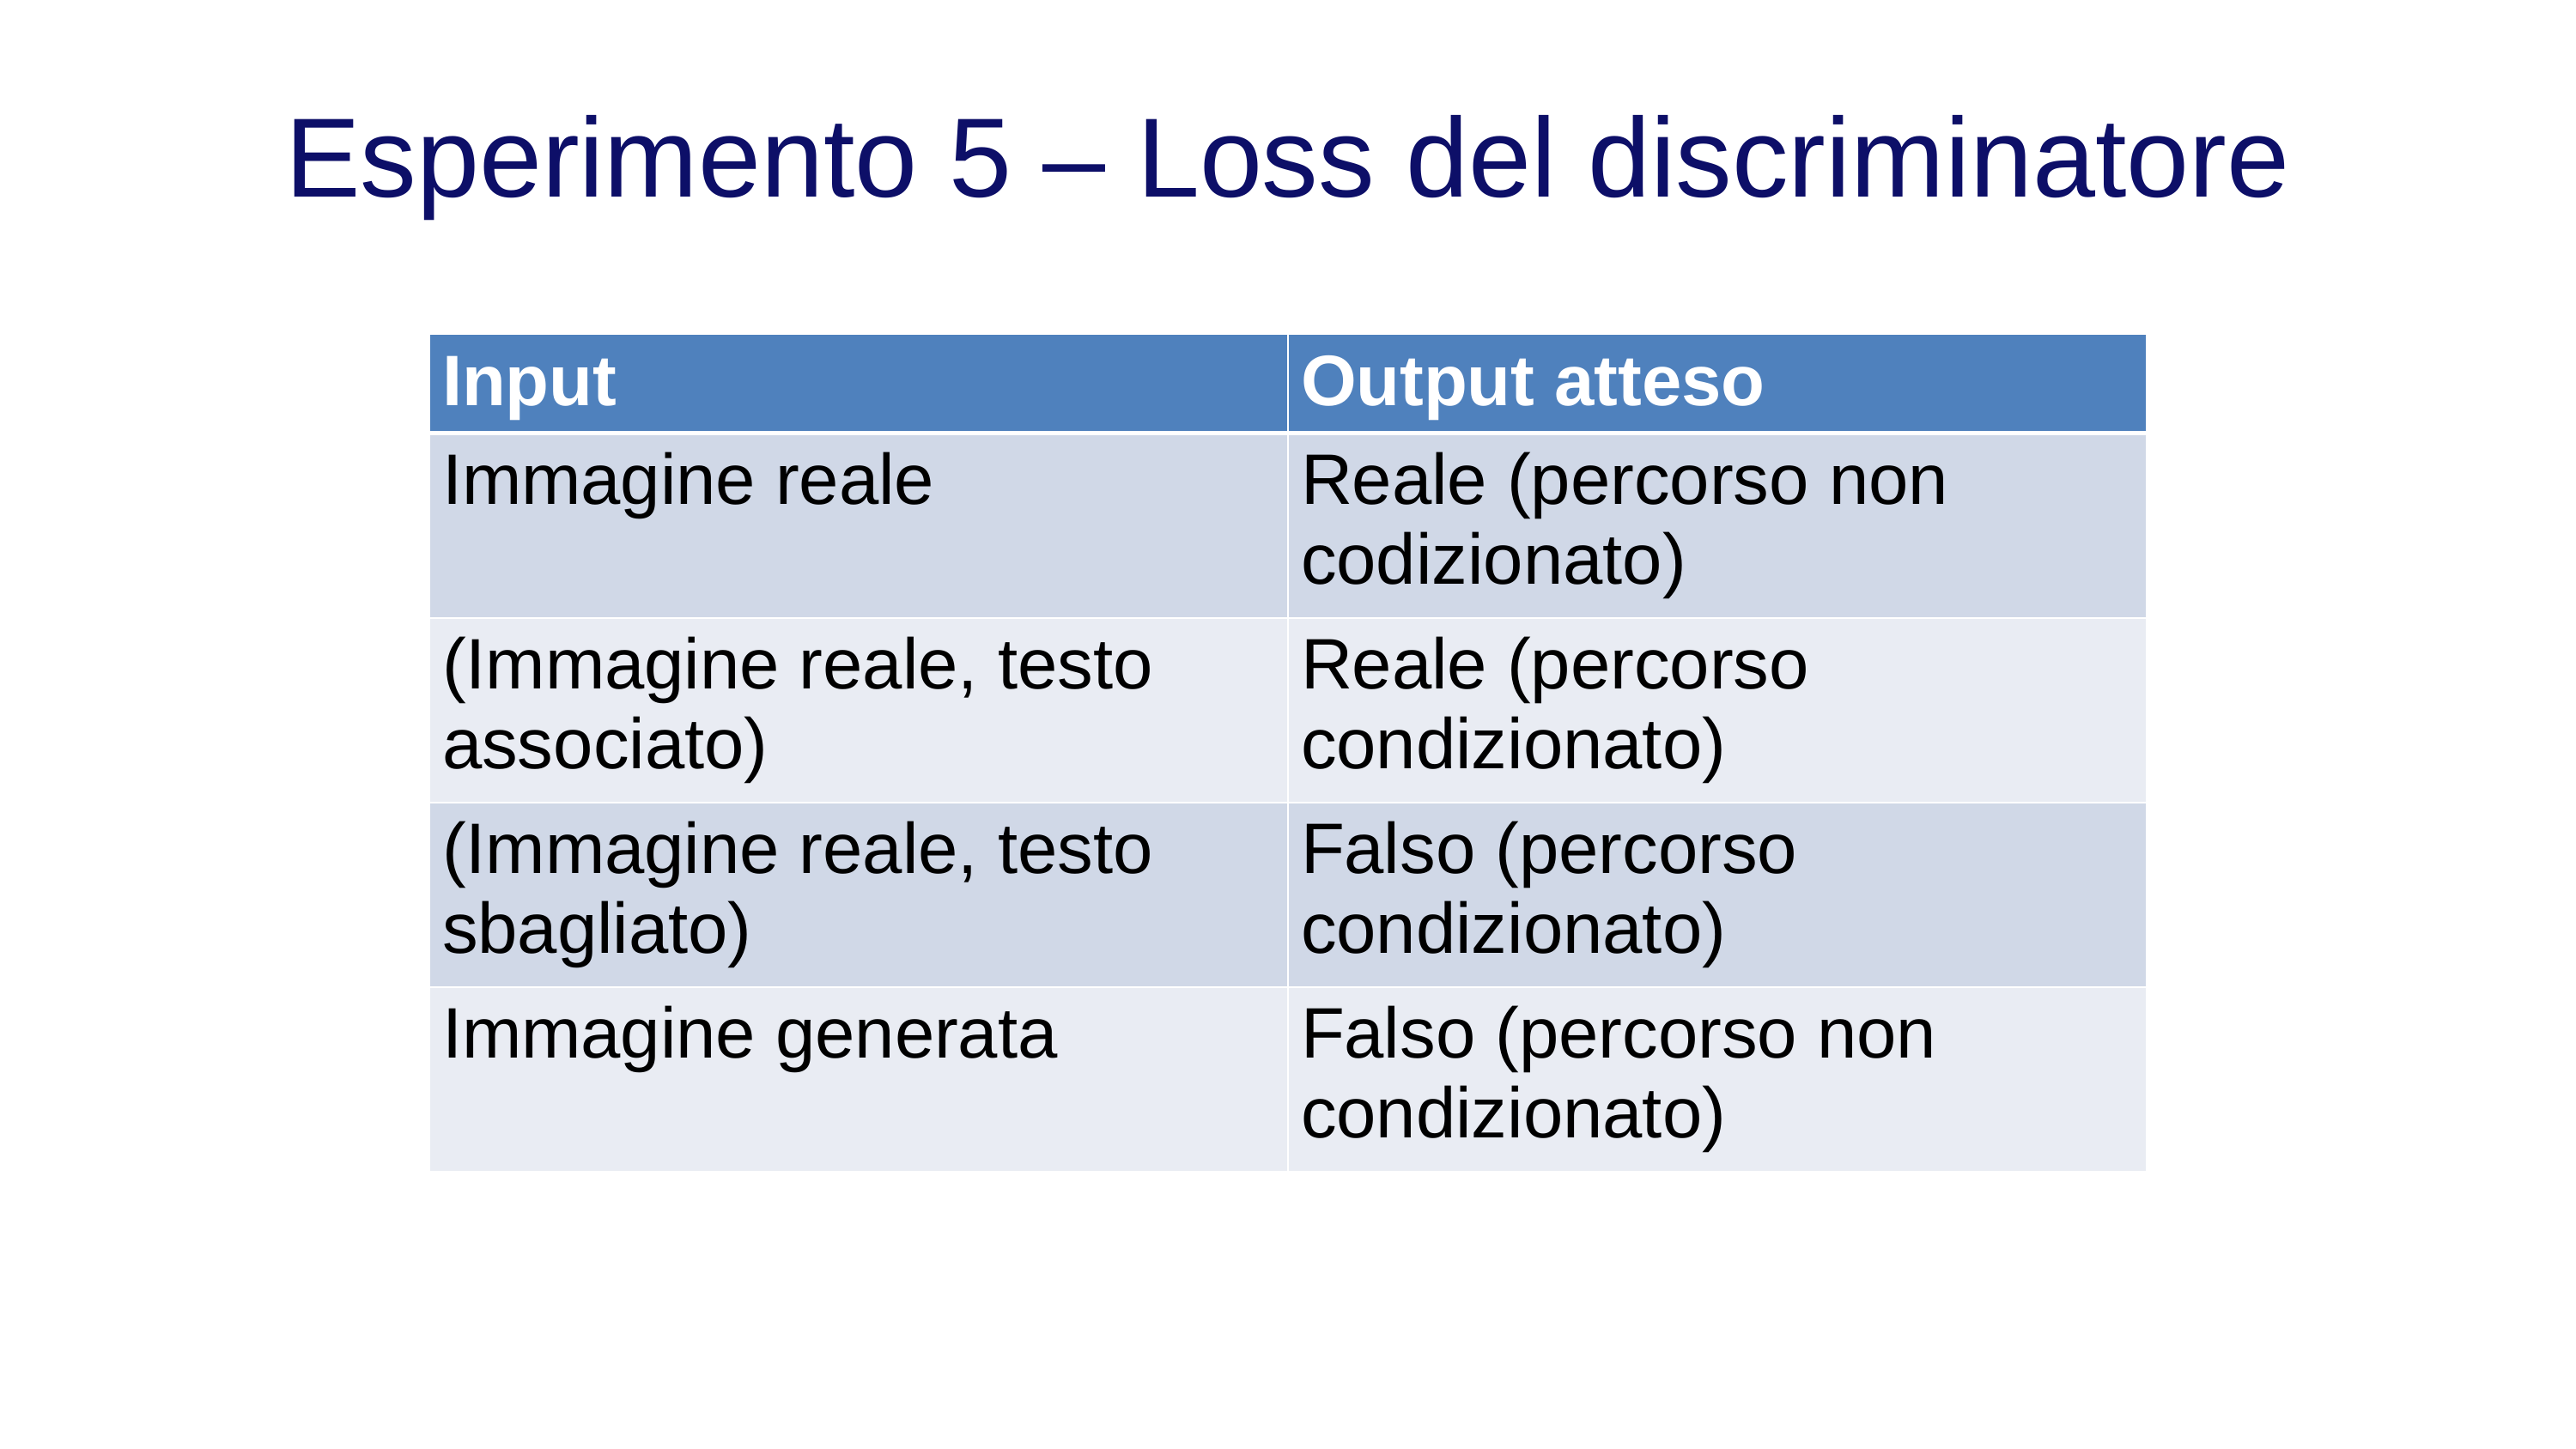

Esperimento 5 – Loss del discriminatore
| Input | Output atteso |
| --- | --- |
| Immagine reale | Reale (percorso non codizionato) |
| (Immagine reale, testo associato) | Reale (percorso condizionato) |
| (Immagine reale, testo sbagliato) | Falso (percorso condizionato) |
| Immagine generata | Falso (percorso non condizionato) |